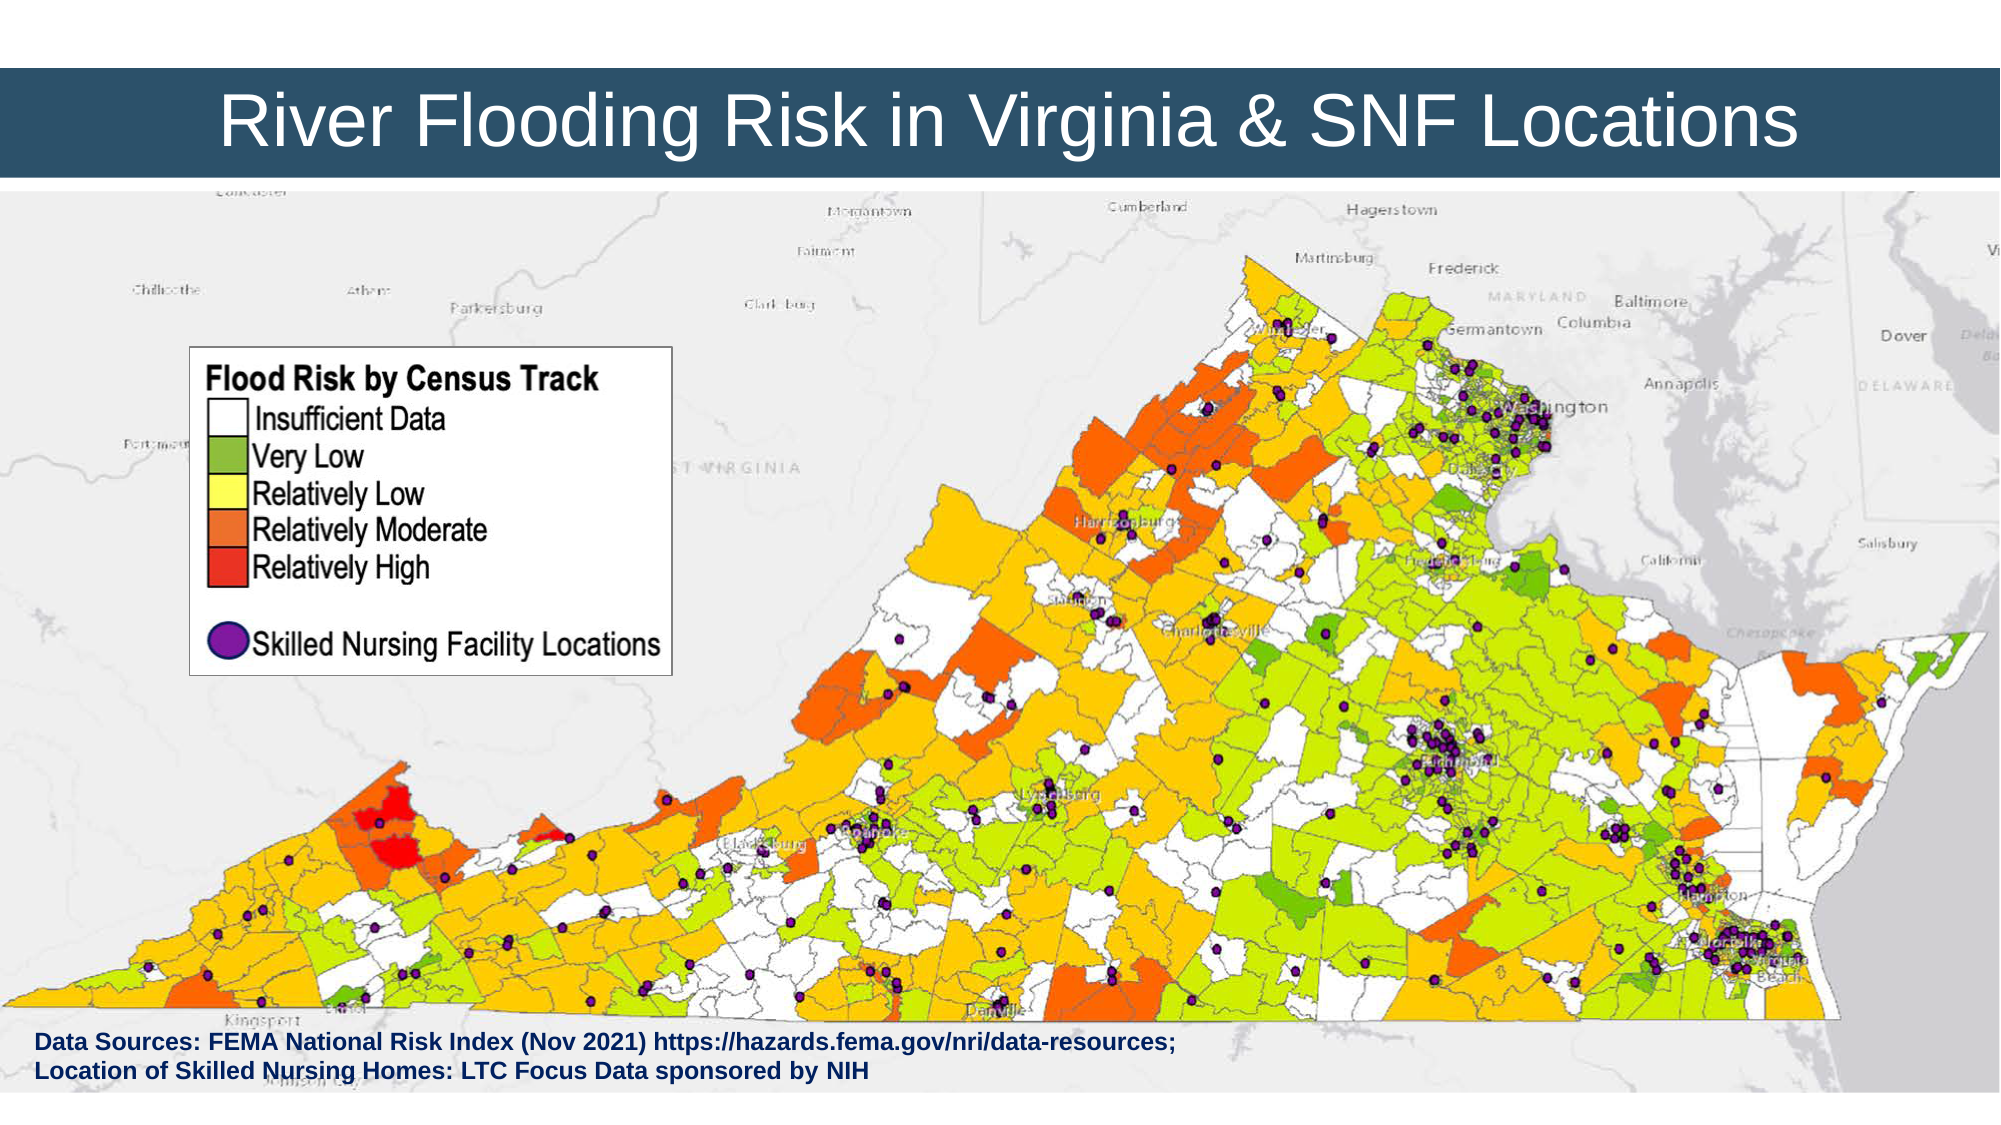

# River Flooding Risk in Virginia & SNF Locations

Data Sources: FEMA National Risk Index (Nov 2021) https://hazards.fema.gov/nri/data-resources;  Location of Skilled Nursing Homes: LTC Focus Data sponsored by NIH